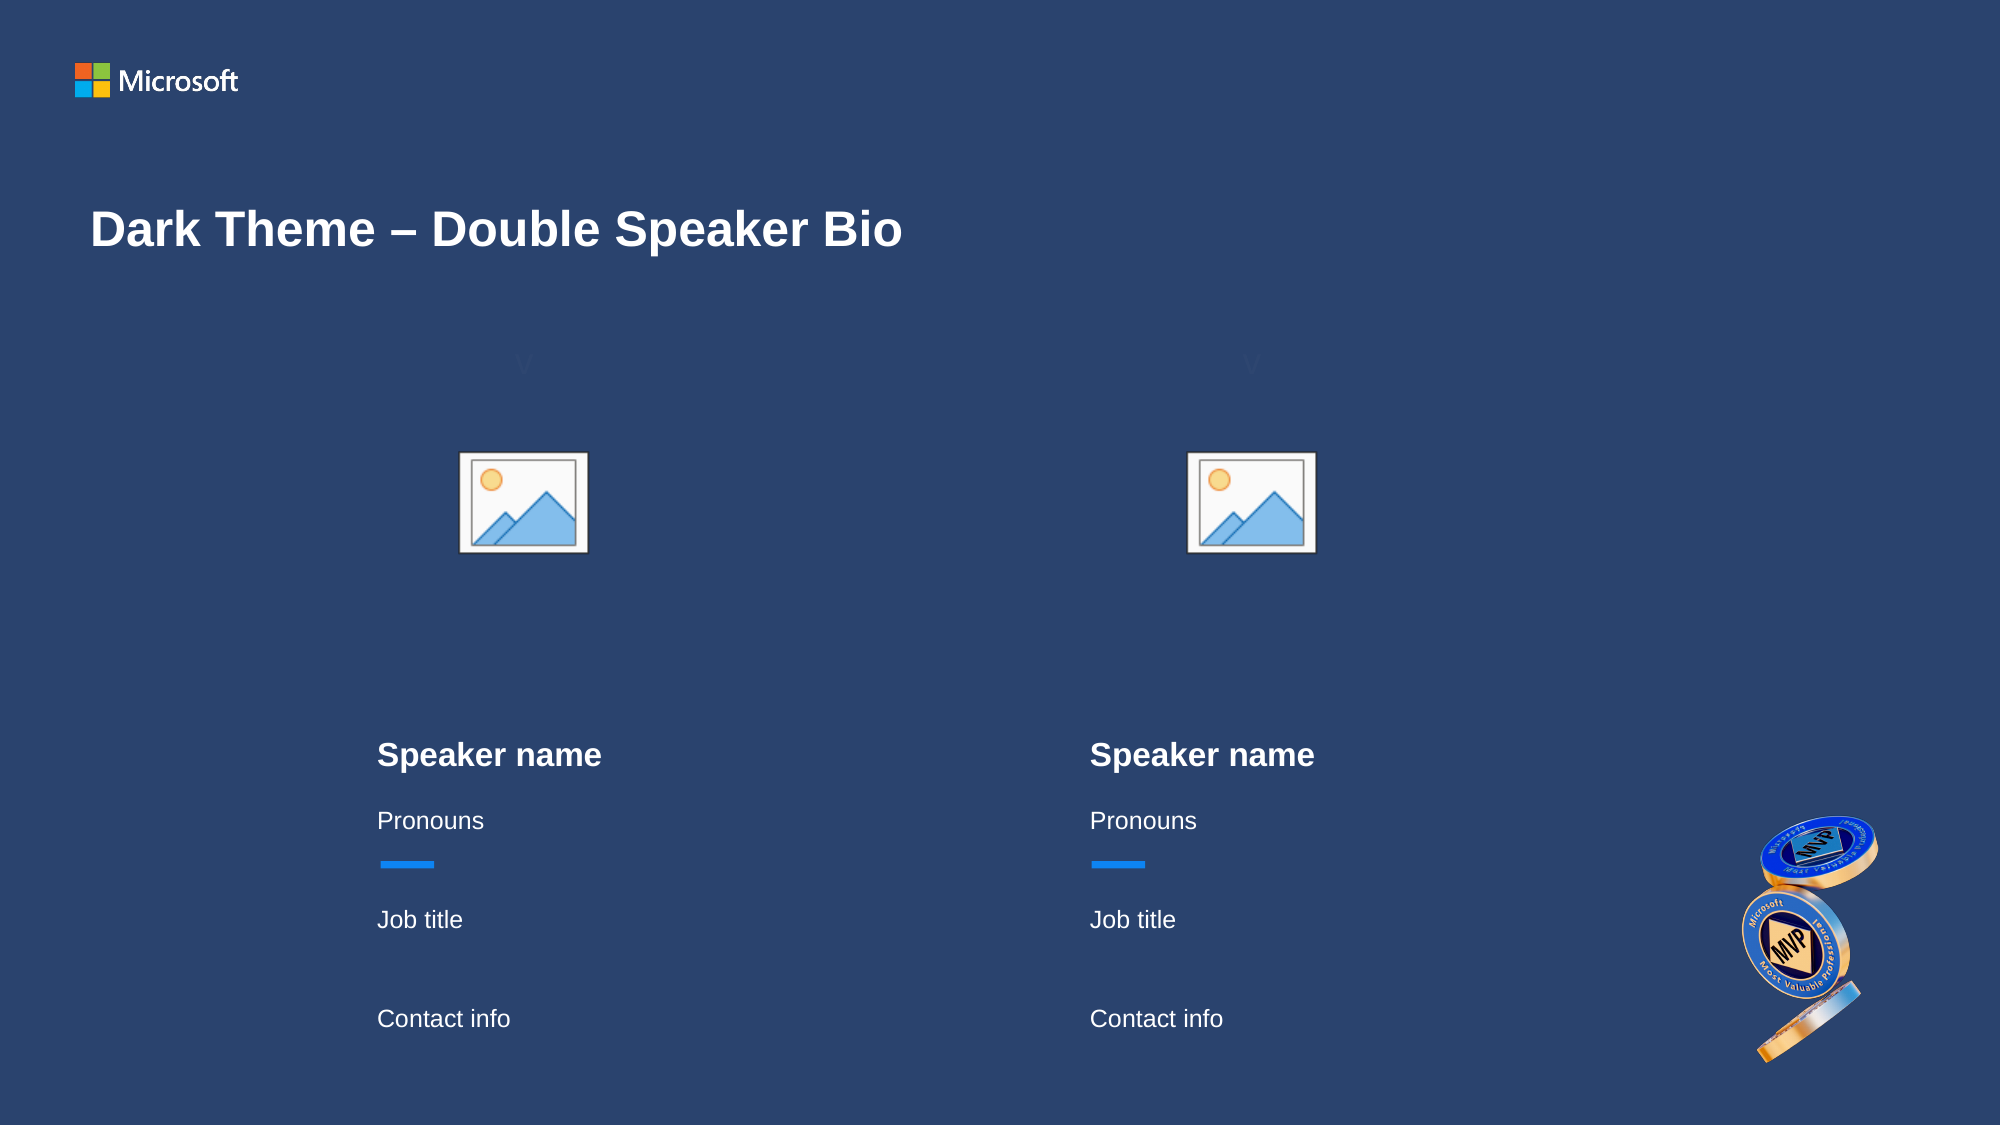

# Dark Theme – Double Speaker Bio

Speaker name
Speaker name

Pronouns

Pronouns
Job title
Job title

Contact info

Contact info